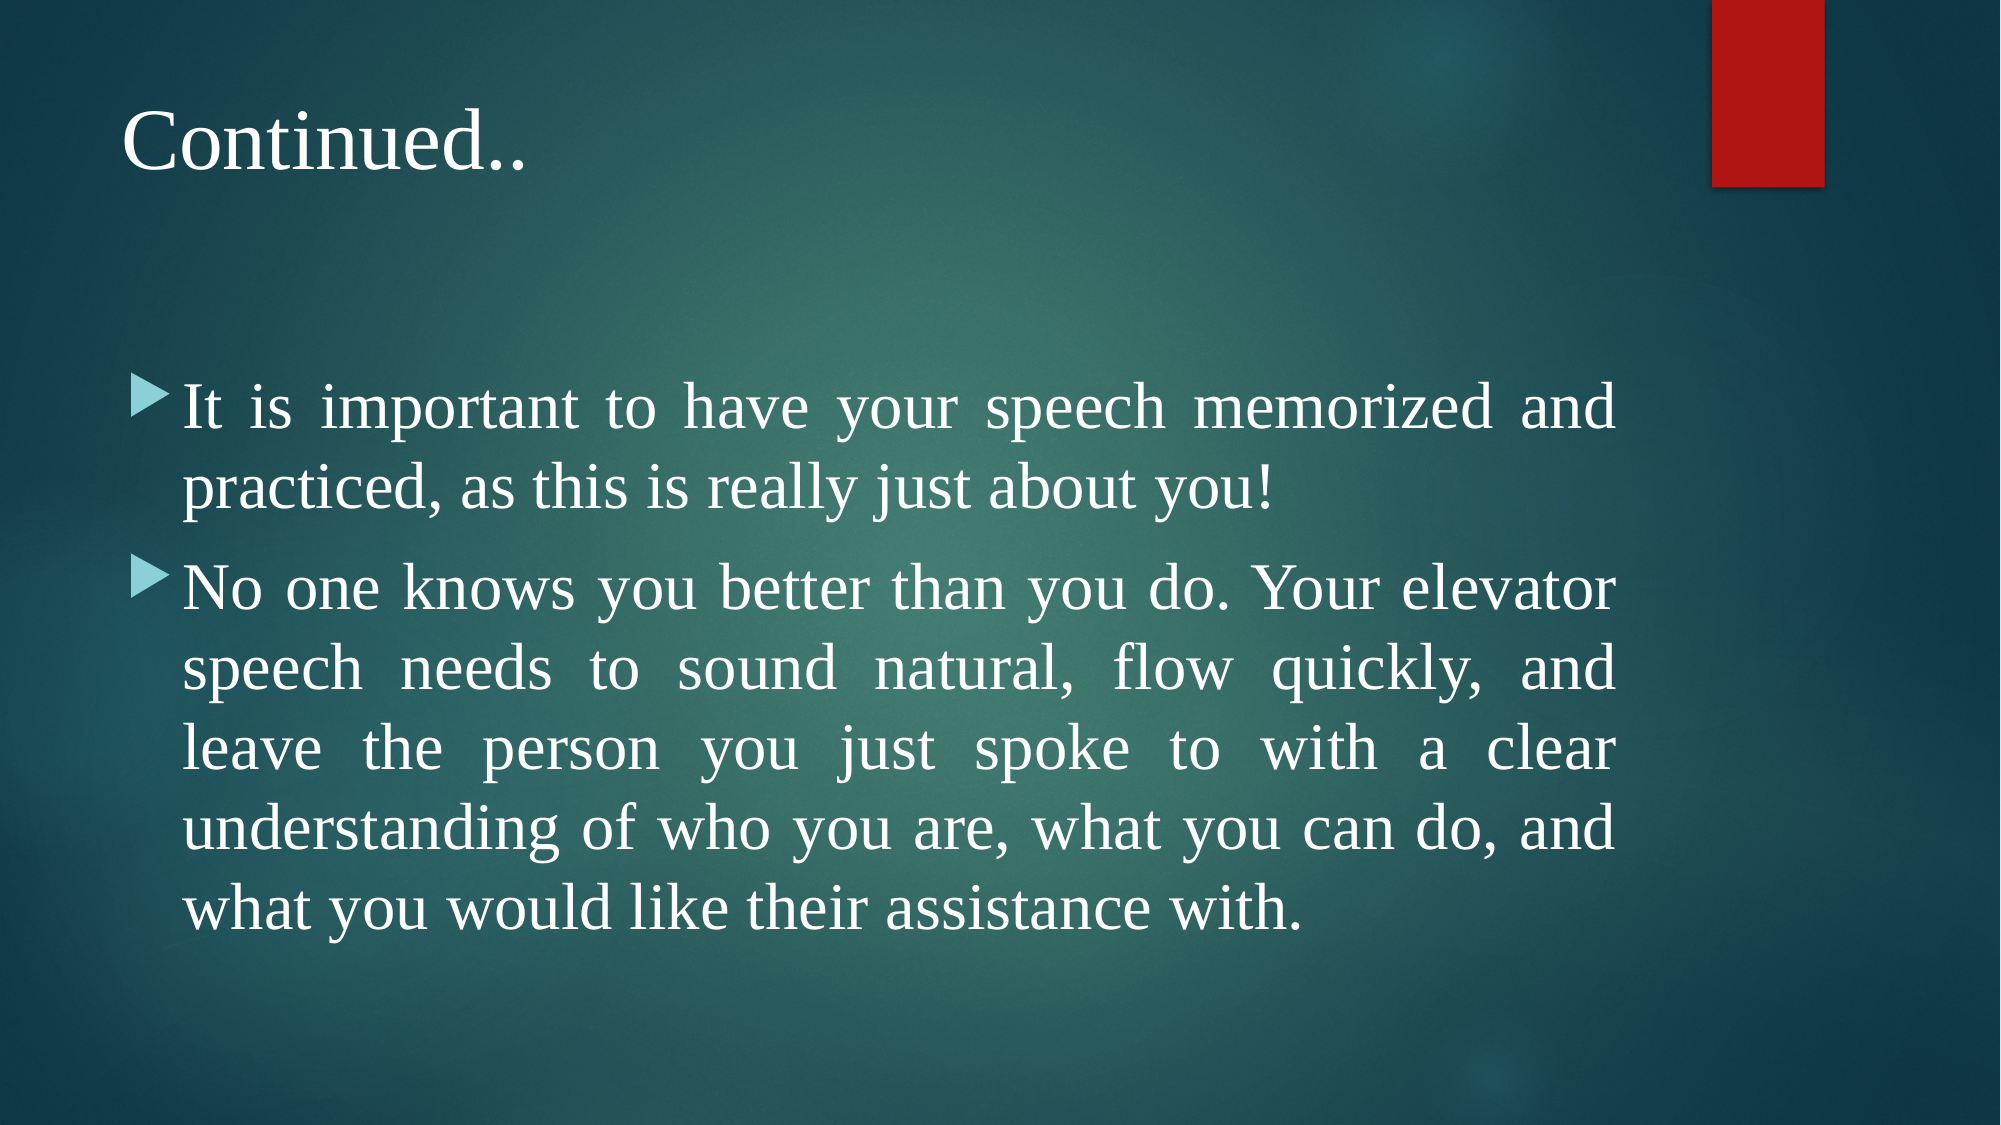

# Continued..
It is important to have your speech memorized and practiced, as this is really just about you!
No one knows you better than you do. Your elevator speech needs to sound natural, flow quickly, and leave the person you just spoke to with a clear understanding of who you are, what you can do, and what you would like their assistance with.